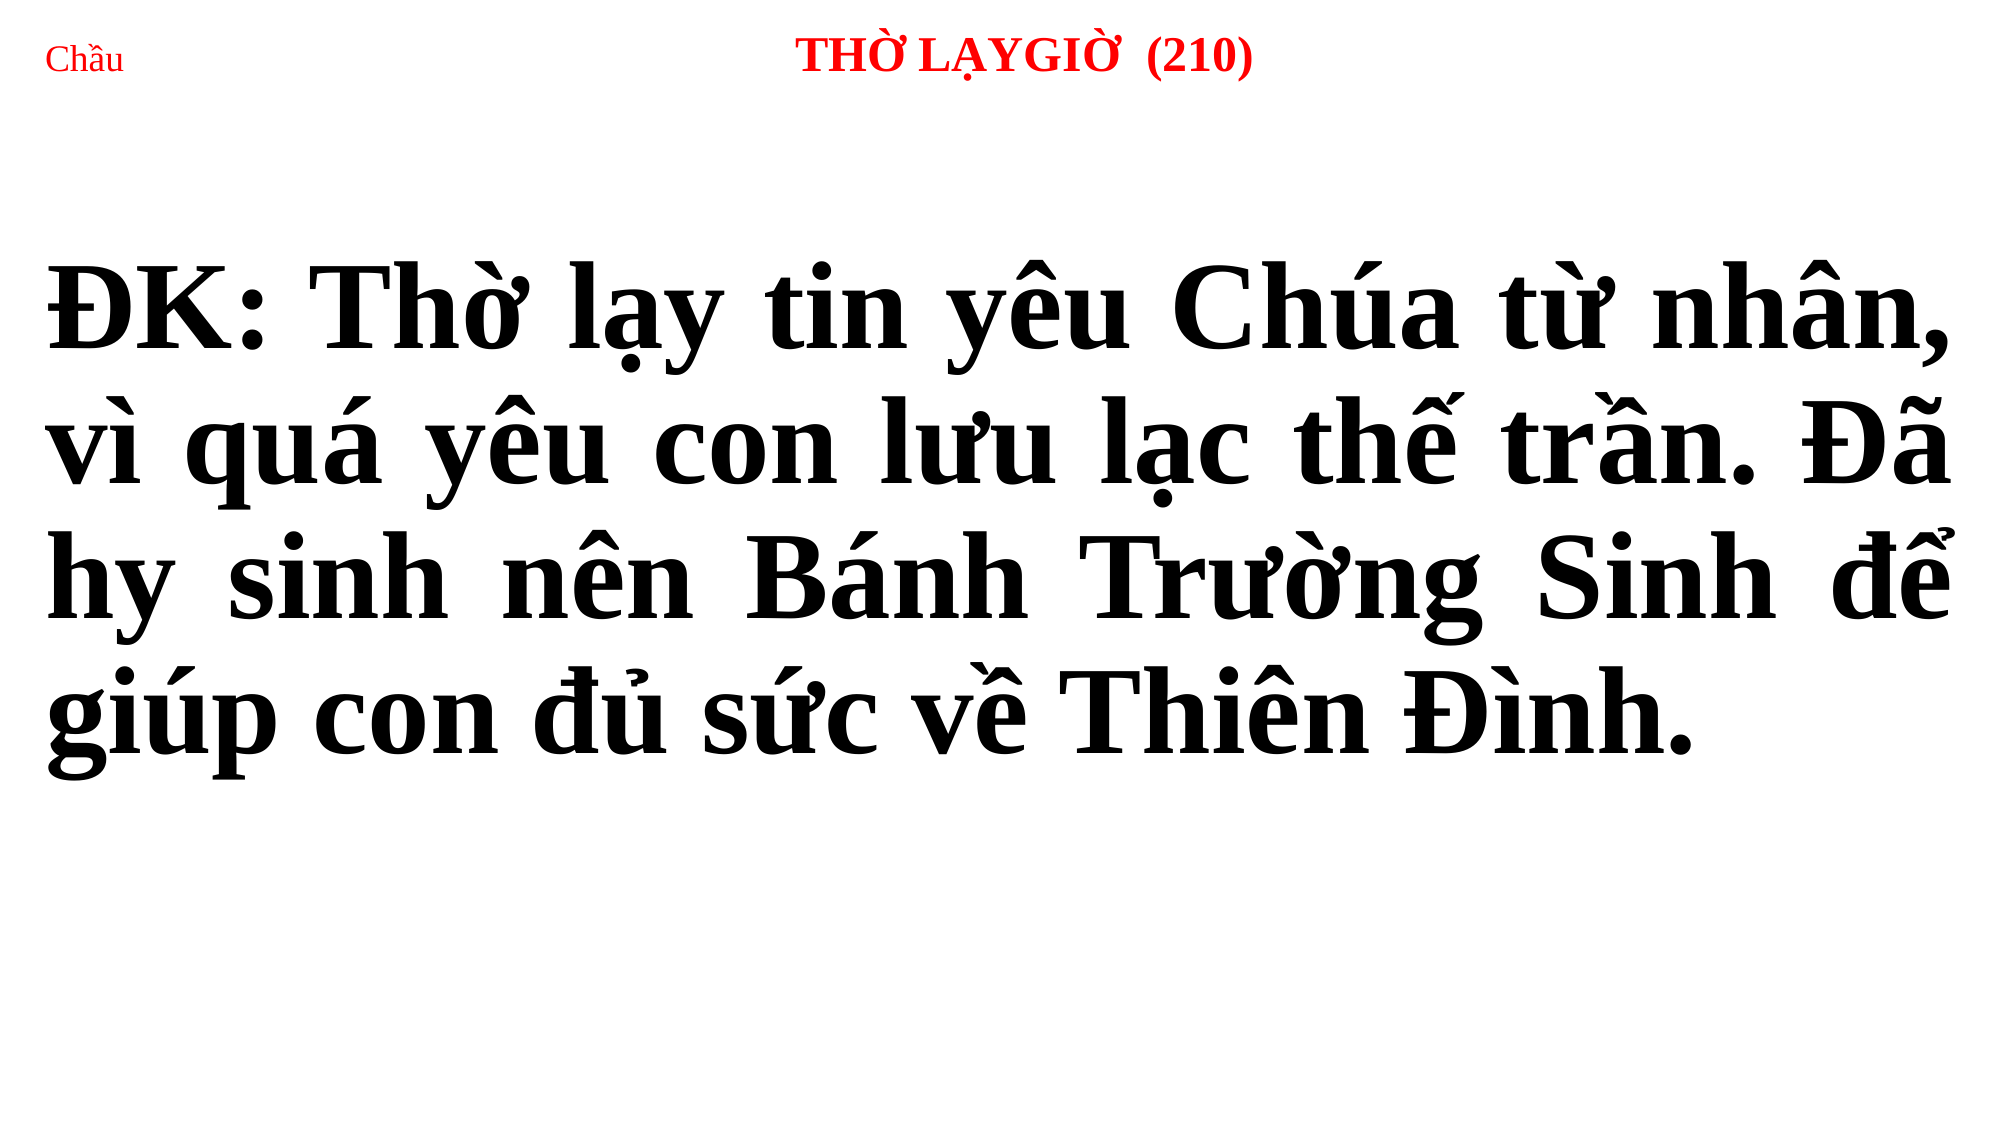

# Chầu                   				THỜ LẠYGIỜ  (210)
ĐK: Thờ lạy tin yêu Chúa từ nhân, vì quá yêu con lưu lạc thế trần. Đã hy sinh nên Bánh Trường Sinh để giúp con đủ sức về Thiên Đình.